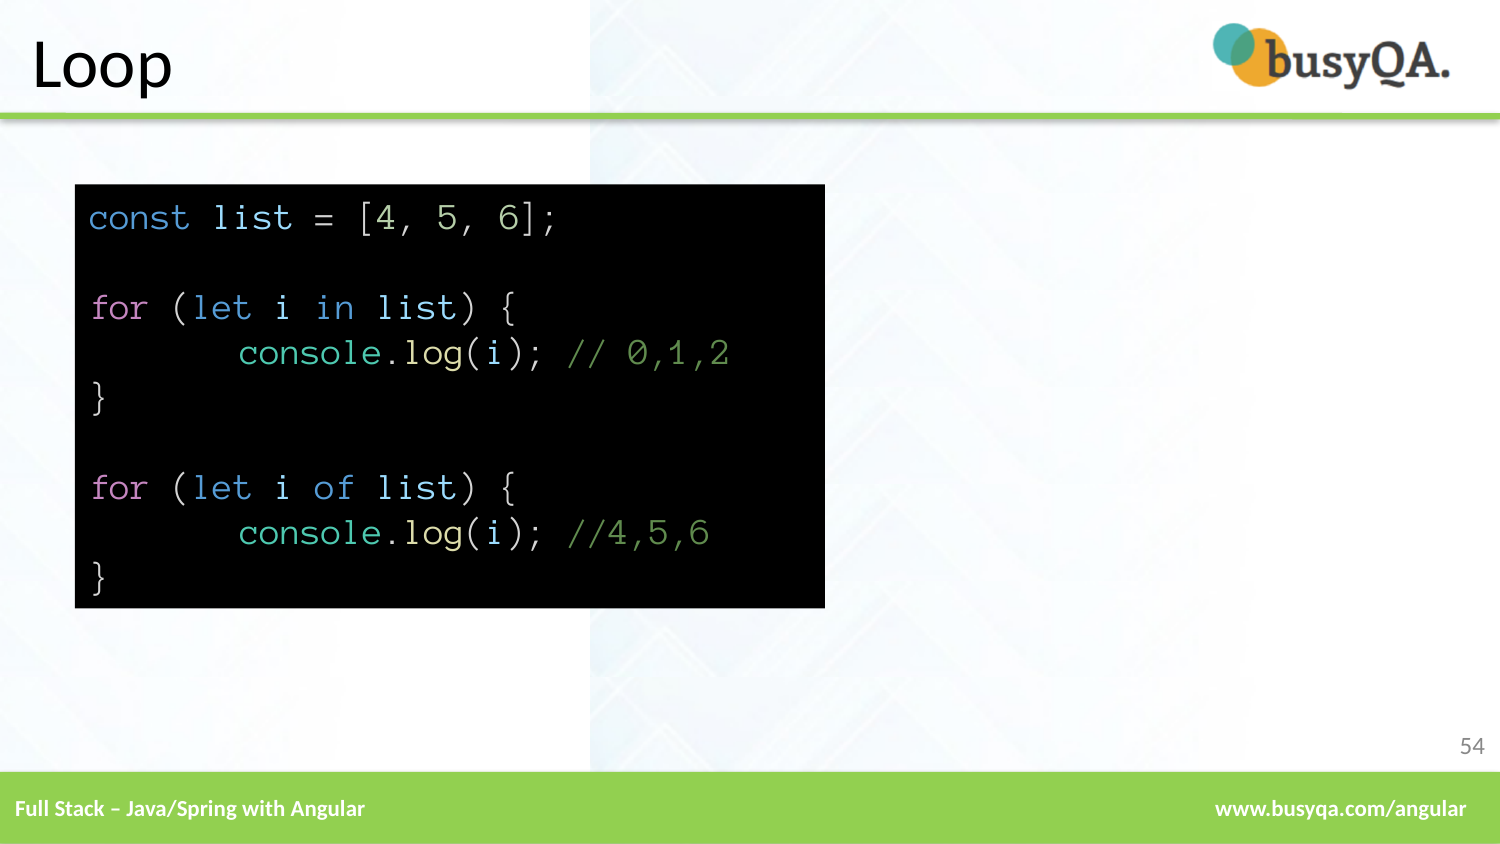

# Loop
const list = [4, 5, 6];

for (let i in list) {
	console.log(i); // 0,1,2
}
for (let i of list) {
	console.log(i); //4,5,6
}